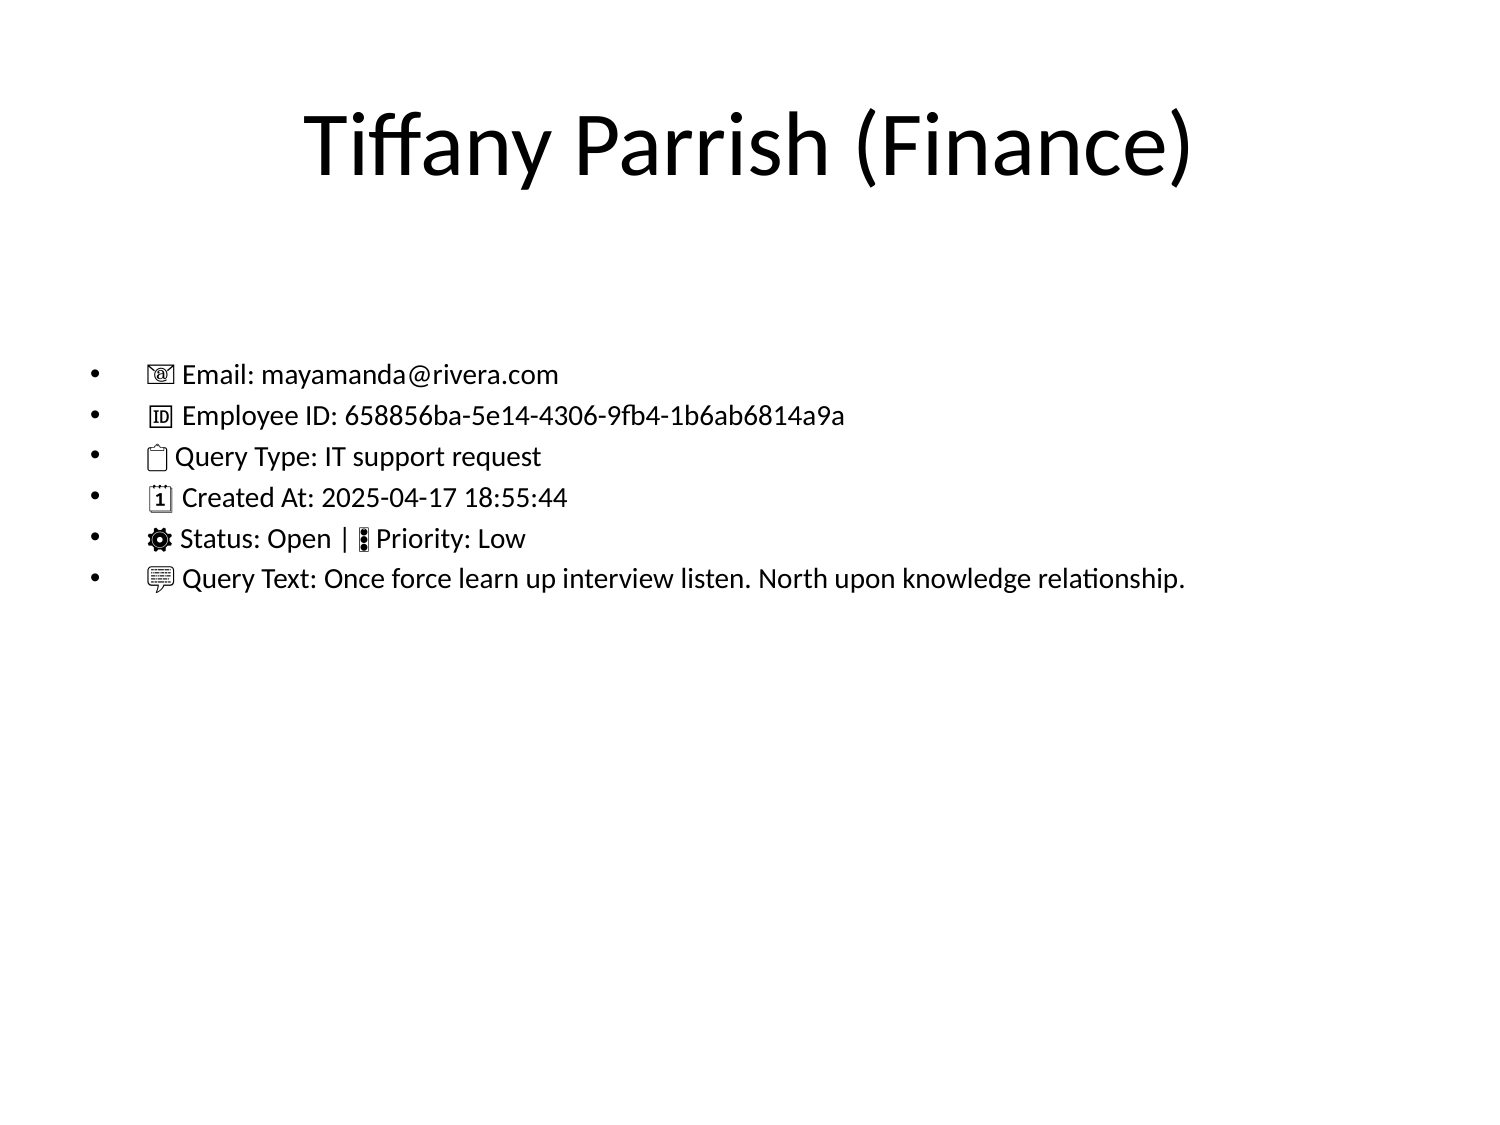

# Tiffany Parrish (Finance)

📧 Email: mayamanda@rivera.com
🆔 Employee ID: 658856ba-5e14-4306-9fb4-1b6ab6814a9a
📋 Query Type: IT support request
🗓 Created At: 2025-04-17 18:55:44
⚙ Status: Open | 🚦 Priority: Low
💬 Query Text: Once force learn up interview listen. North upon knowledge relationship.